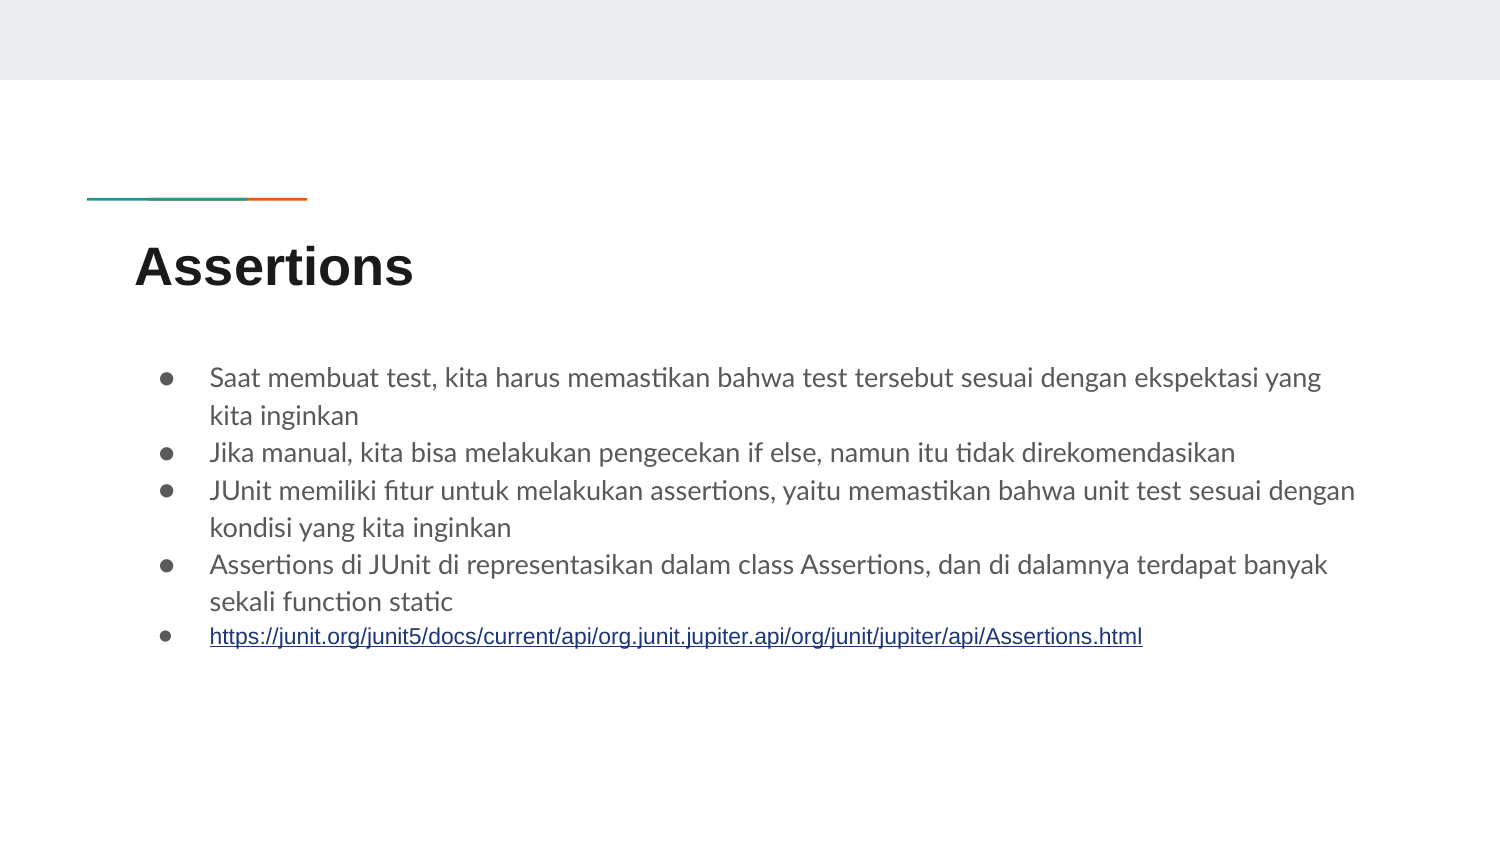

# Assertions
Saat membuat test, kita harus memastikan bahwa test tersebut sesuai dengan ekspektasi yang kita inginkan
Jika manual, kita bisa melakukan pengecekan if else, namun itu tidak direkomendasikan
JUnit memiliki fitur untuk melakukan assertions, yaitu memastikan bahwa unit test sesuai dengan kondisi yang kita inginkan
Assertions di JUnit di representasikan dalam class Assertions, dan di dalamnya terdapat banyak sekali function static
https://junit.org/junit5/docs/current/api/org.junit.jupiter.api/org/junit/jupiter/api/Assertions.html